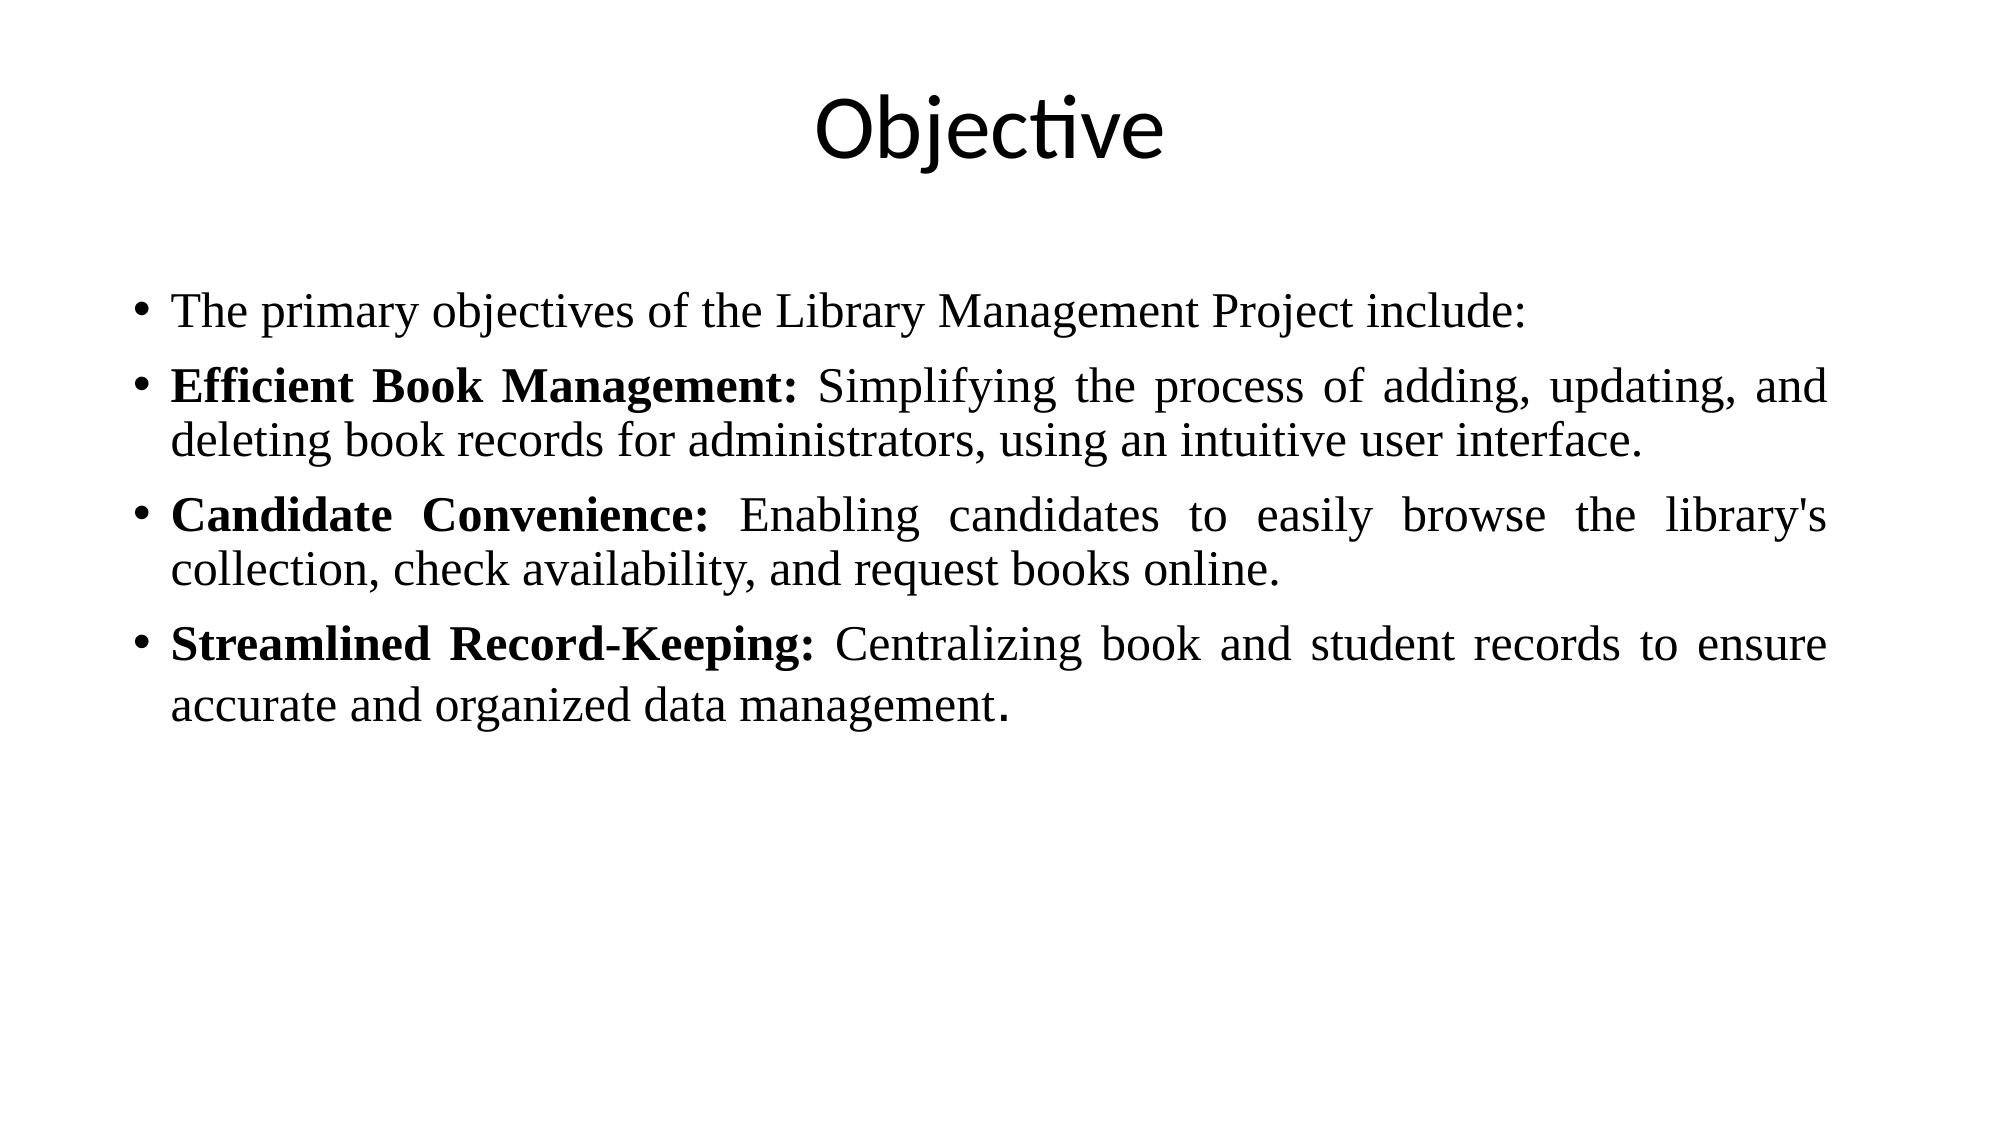

Objective
The primary objectives of the Library Management Project include:
Efficient Book Management: Simplifying the process of adding, updating, and deleting book records for administrators, using an intuitive user interface.
Candidate Convenience: Enabling candidates to easily browse the library's collection, check availability, and request books online.
Streamlined Record-Keeping: Centralizing book and student records to ensure accurate and organized data management.